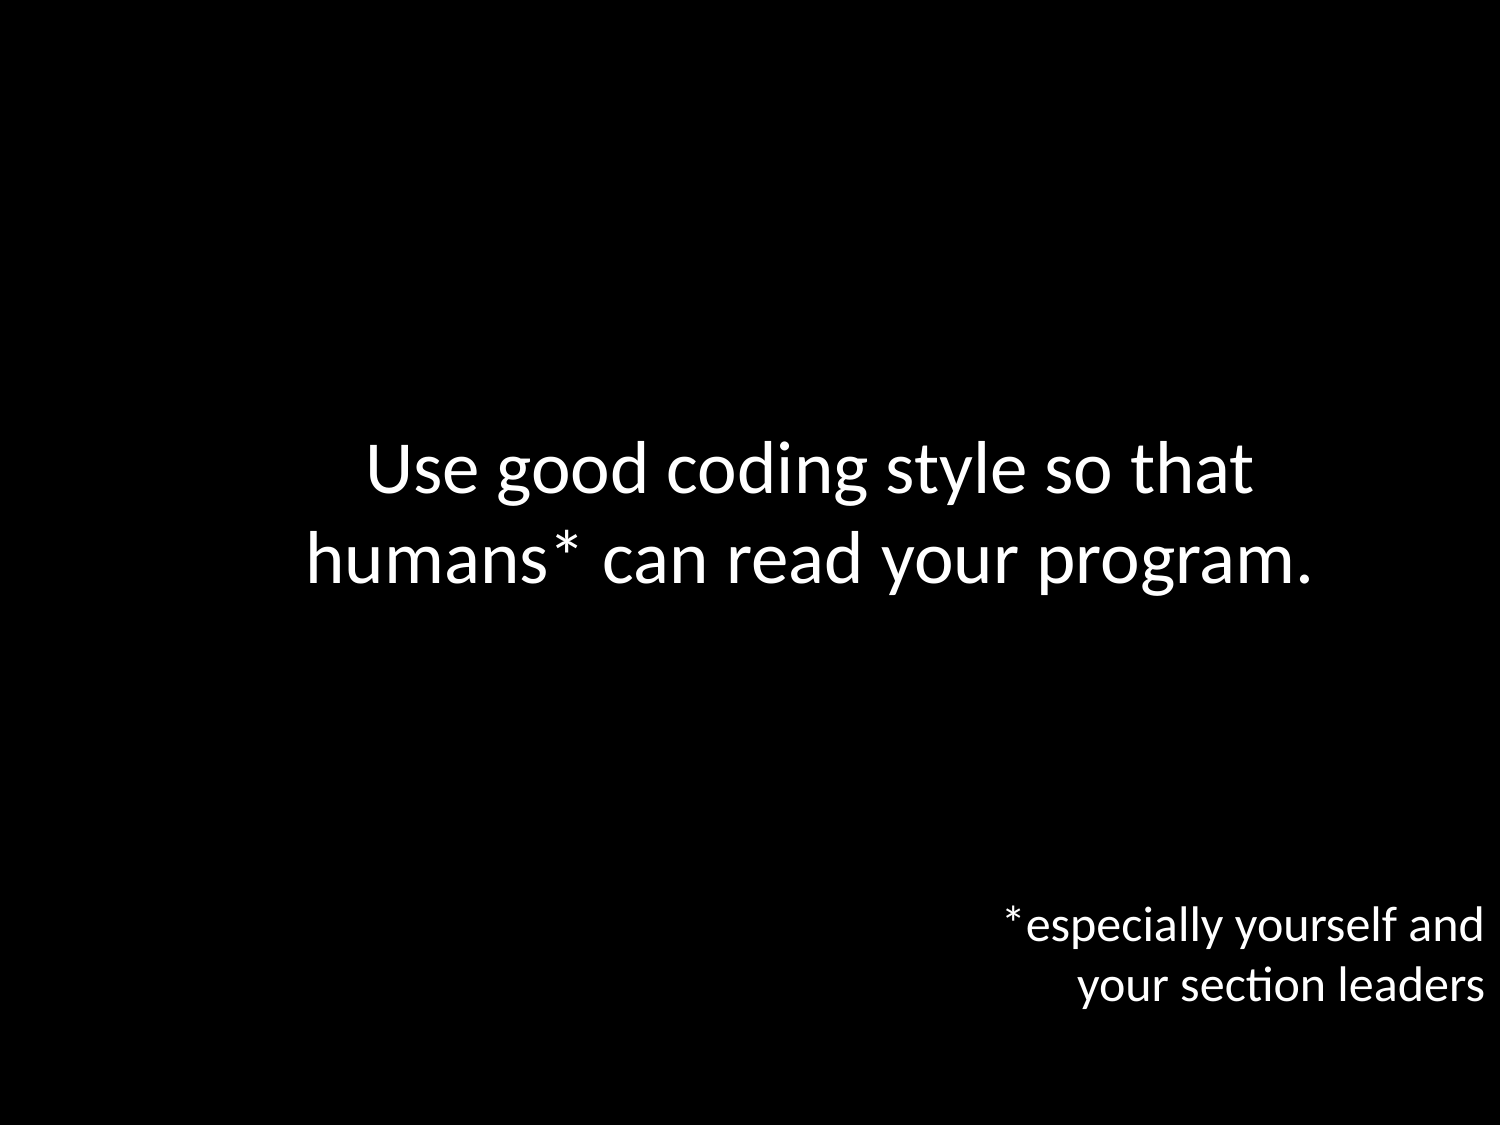

Use good coding style so that humans* can read your program.
*especially yourself and your section leaders